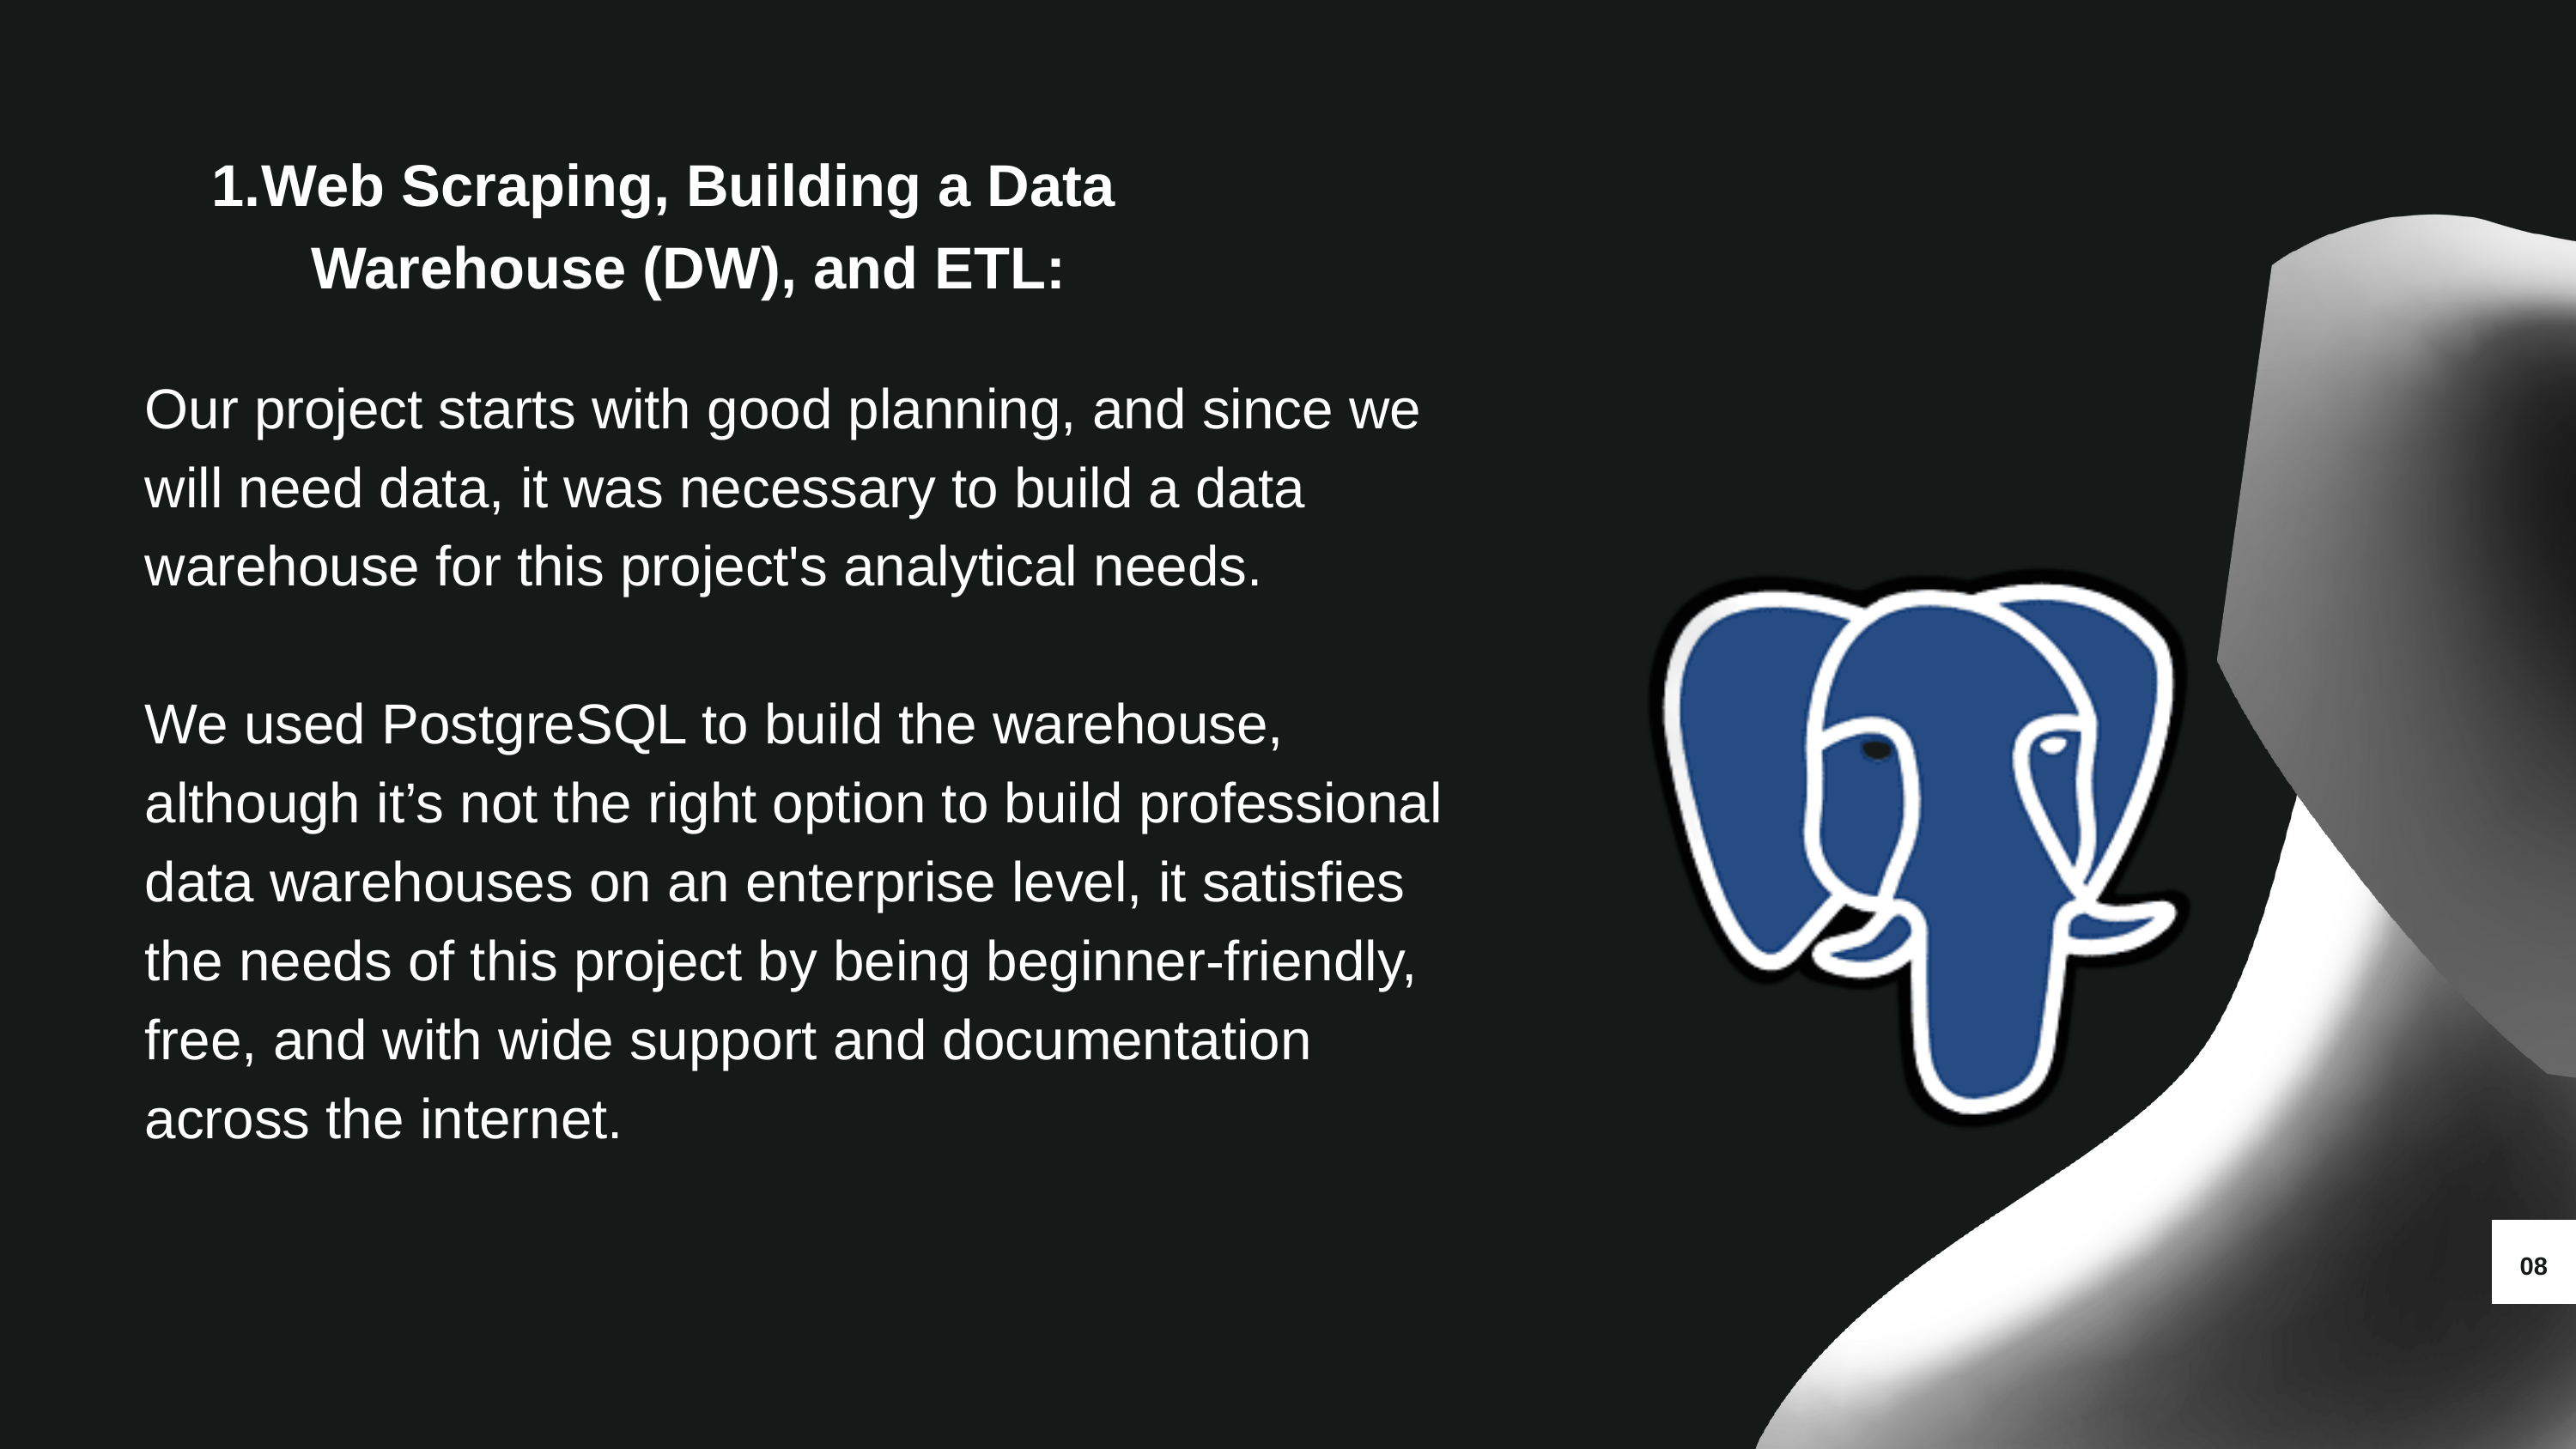

Web Scraping, Building a Data Warehouse (DW), and ETL:
Our project starts with good planning, and since we will need data, it was necessary to build a data warehouse for this project's analytical needs.

We used PostgreSQL to build the warehouse, although it’s not the right option to build professional data warehouses on an enterprise level, it satisfies the needs of this project by being beginner-friendly, free, and with wide support and documentation across the internet.

08